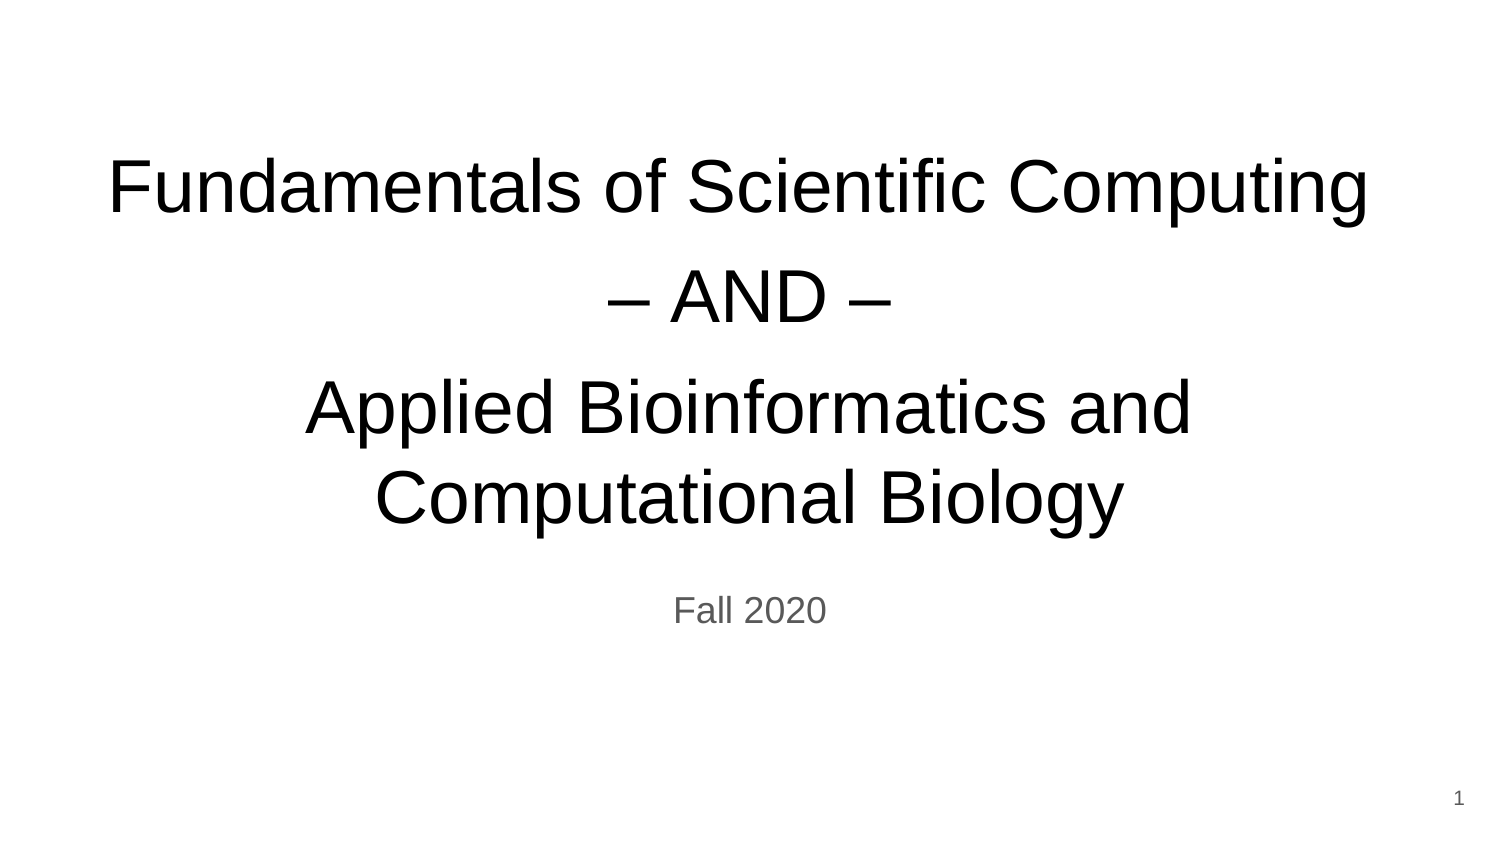

Fundamentals of Scientific Computing
– AND –
Applied Bioinformatics and Computational Biology
Fall 2020

1